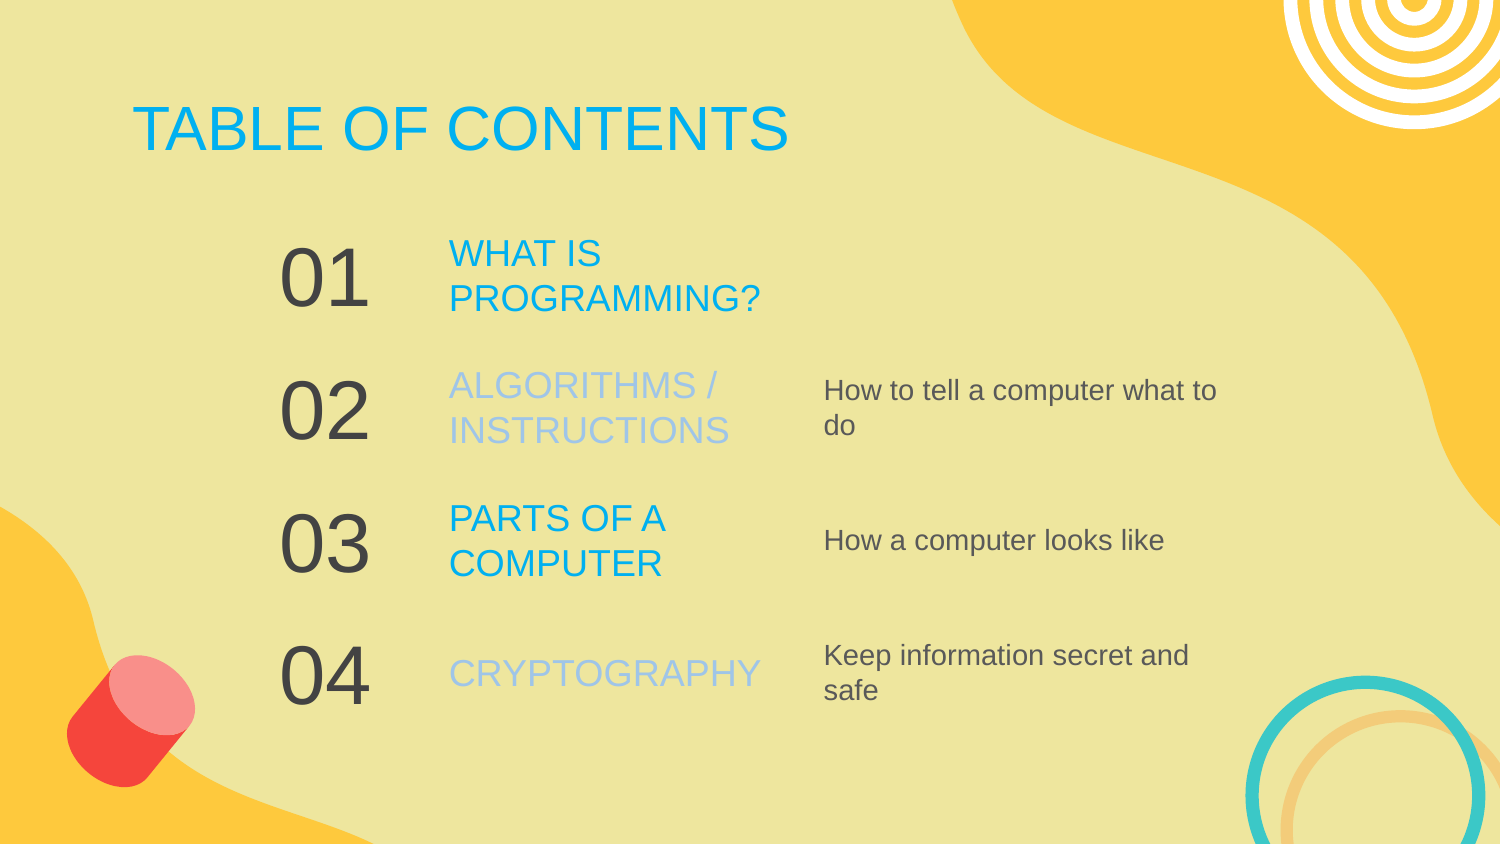

TABLE OF CONTENTS
01
# WHAT IS PROGRAMMING?
ALGORITHMS / INSTRUCTIONS
How to tell a computer what to do
02
03
PARTS OF A COMPUTER
How a computer looks like
04
CRYPTOGRAPHY
Keep information secret and safe